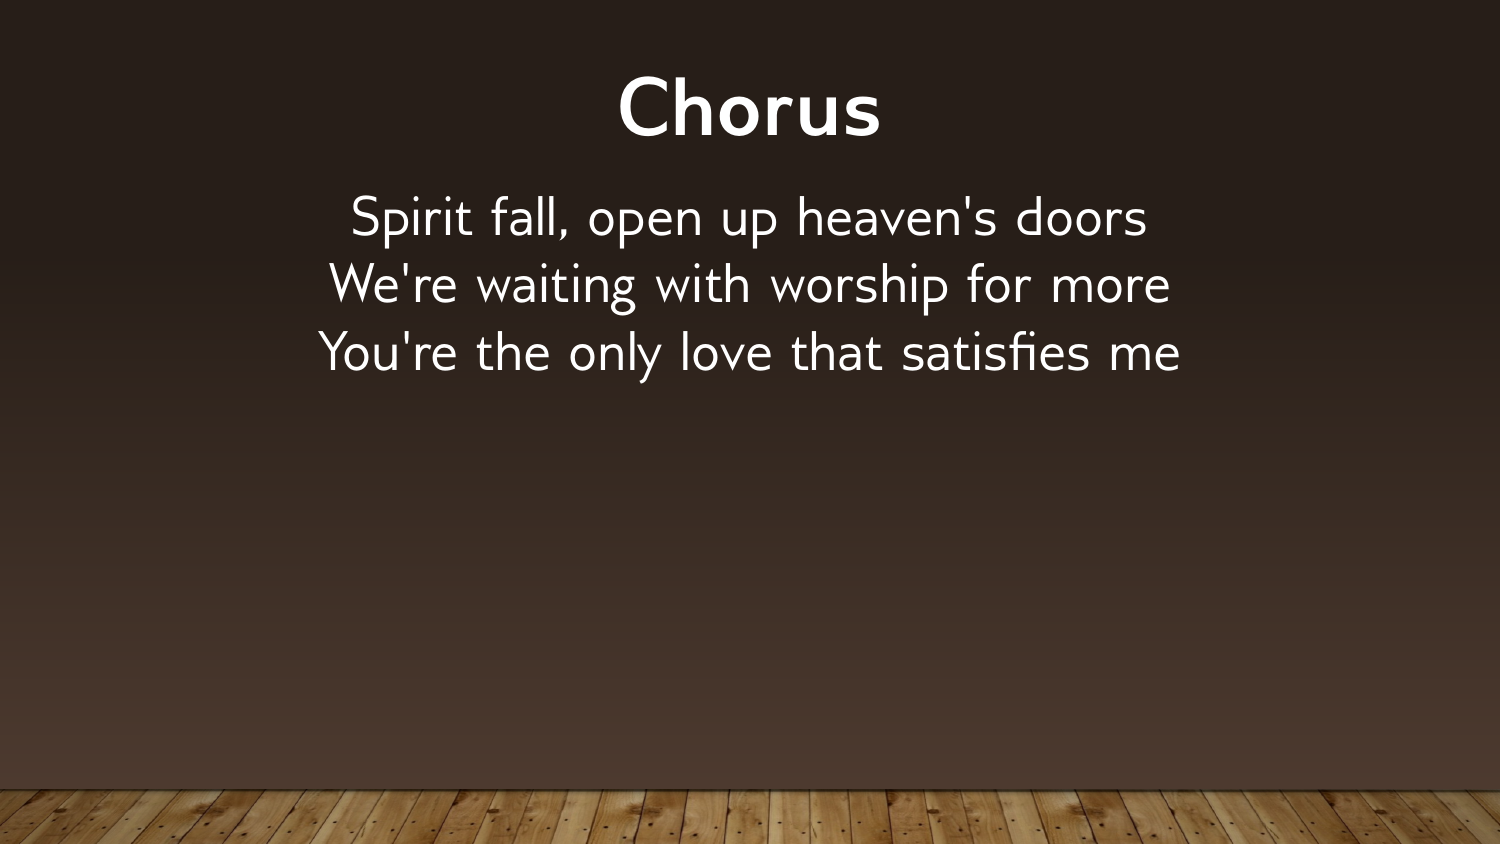

Chorus
Spirit fall, open up heaven's doors
We're waiting with worship for more
You're the only love that satisfies me